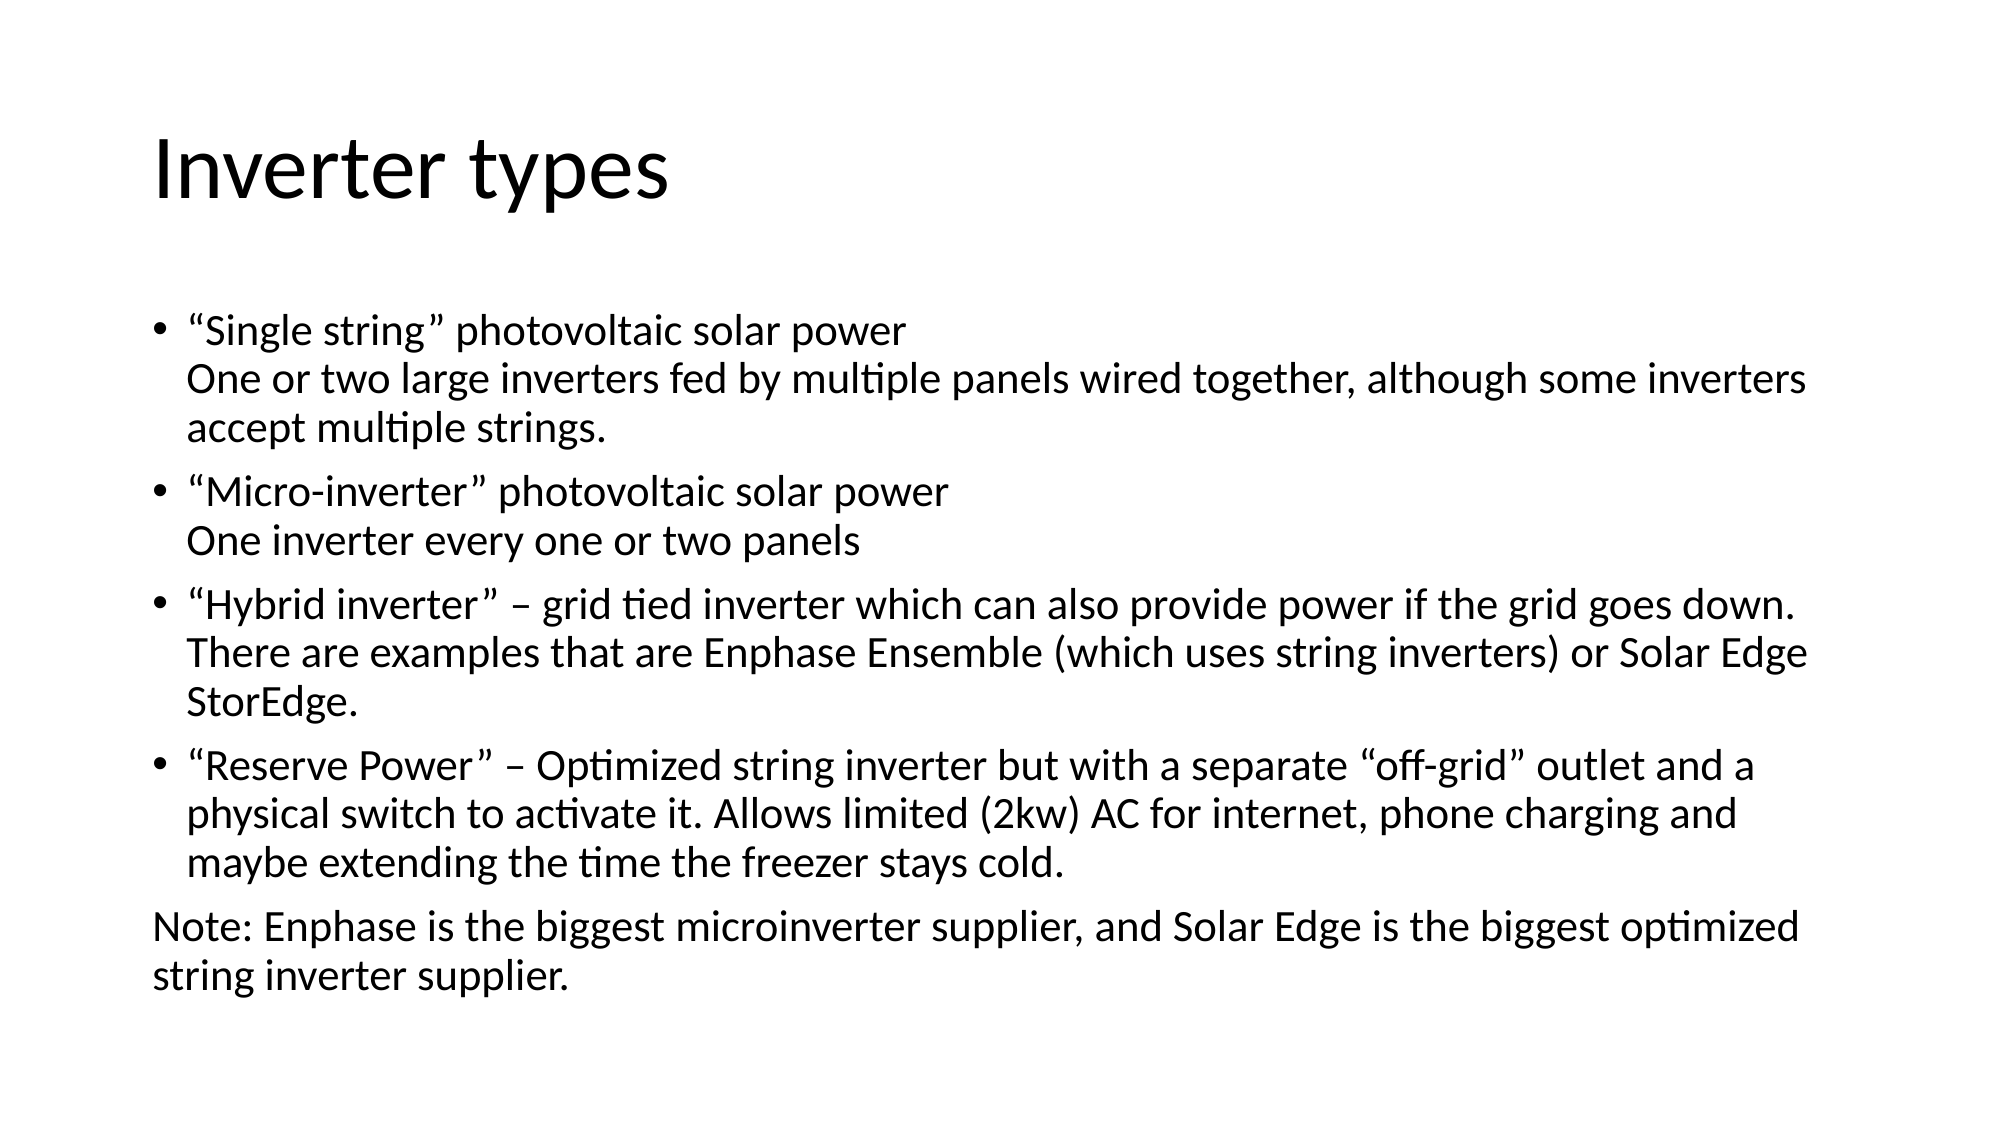

# Inverter types
“Single string” photovoltaic solar power
One or two large inverters fed by multiple panels wired together, although some inverters accept multiple strings.
“Micro-inverter” photovoltaic solar power
One inverter every one or two panels
“Hybrid inverter” – grid tied inverter which can also provide power if the grid goes down. There are examples that are Enphase Ensemble (which uses string inverters) or Solar Edge StorEdge.
“Reserve Power” – Optimized string inverter but with a separate “off-grid” outlet and a physical switch to activate it. Allows limited (2kw) AC for internet, phone charging and maybe extending the time the freezer stays cold.
Note: Enphase is the biggest microinverter supplier, and Solar Edge is the biggest optimized string inverter supplier.